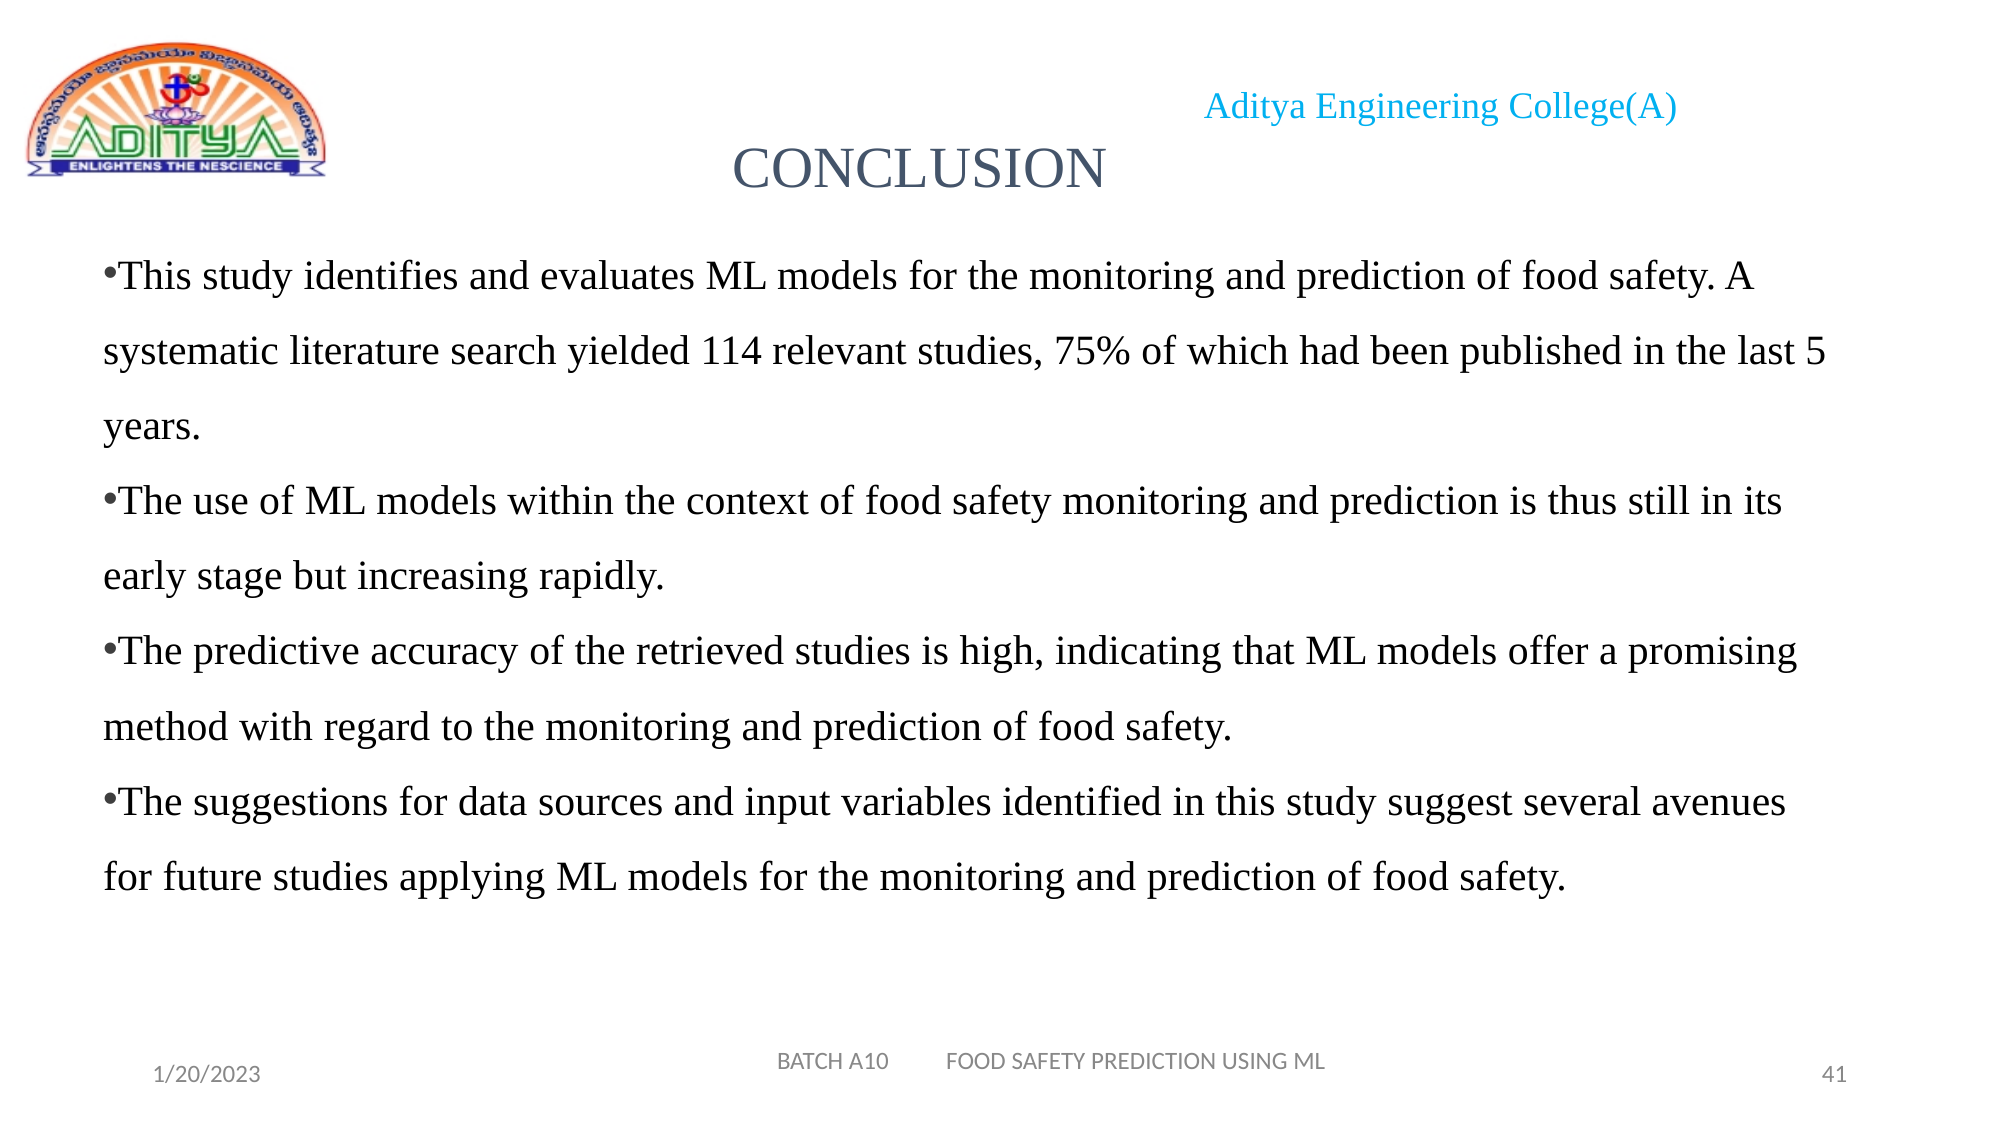

# CONCLUSION
This study identifies and evaluates ML models for the monitoring and prediction of food safety. A systematic literature search yielded 114 relevant studies, 75% of which had been published in the last 5 years.
The use of ML models within the context of food safety monitoring and prediction is thus still in its early stage but increasing rapidly.
The predictive accuracy of the retrieved studies is high, indicating that ML models offer a promising method with regard to the monitoring and prediction of food safety.
The suggestions for data sources and input variables identified in this study suggest several avenues for future studies applying ML models for the monitoring and prediction of food safety.

BATCH A10          FOOD SAFETY PREDICTION USING ML
1/20/2023
41